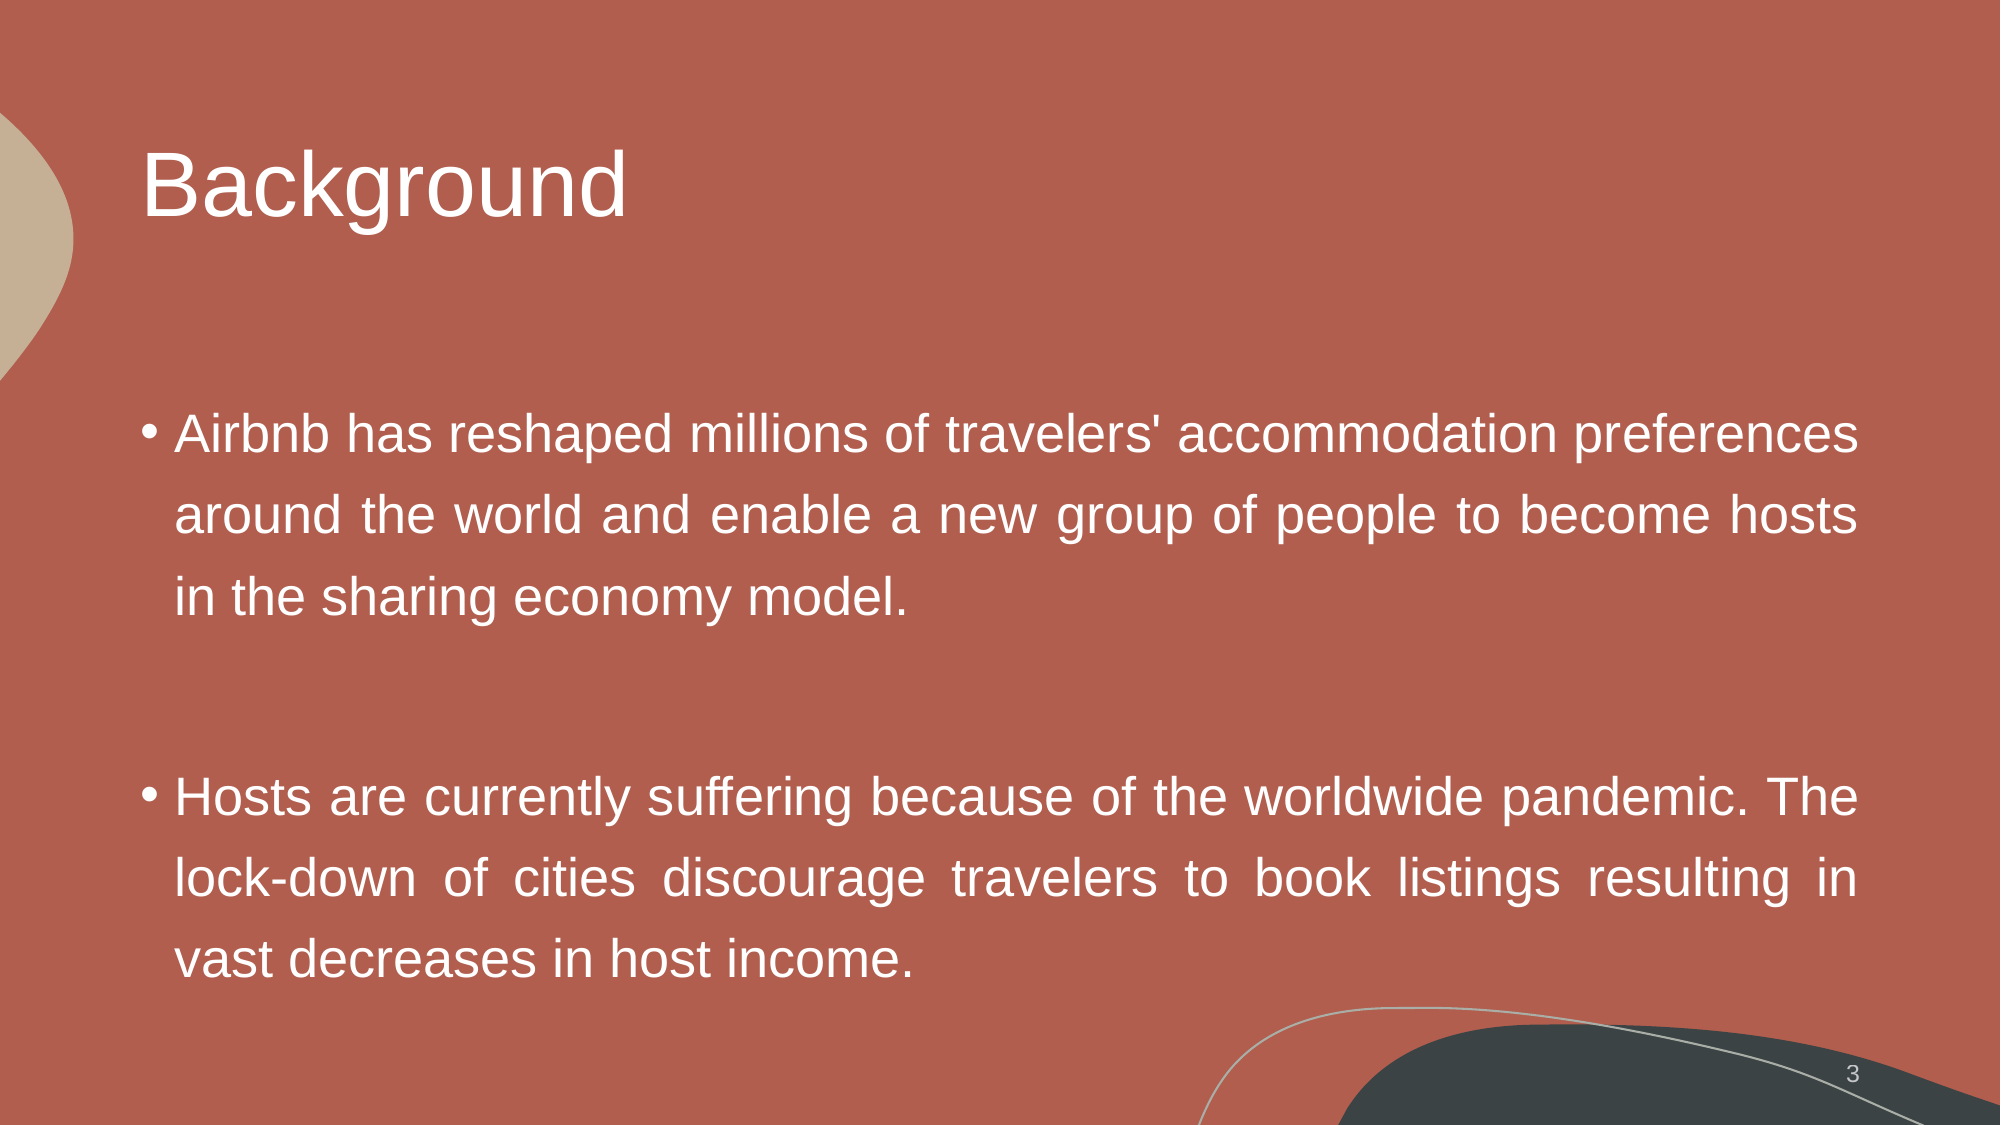

# Background
Airbnb has reshaped millions of travelers' accommodation preferences around the world and enable a new group of people to become hosts in the sharing economy model.

Hosts are currently suffering because of the worldwide pandemic. The lock-down of cities discourage travelers to book listings resulting in vast decreases in host income.
3